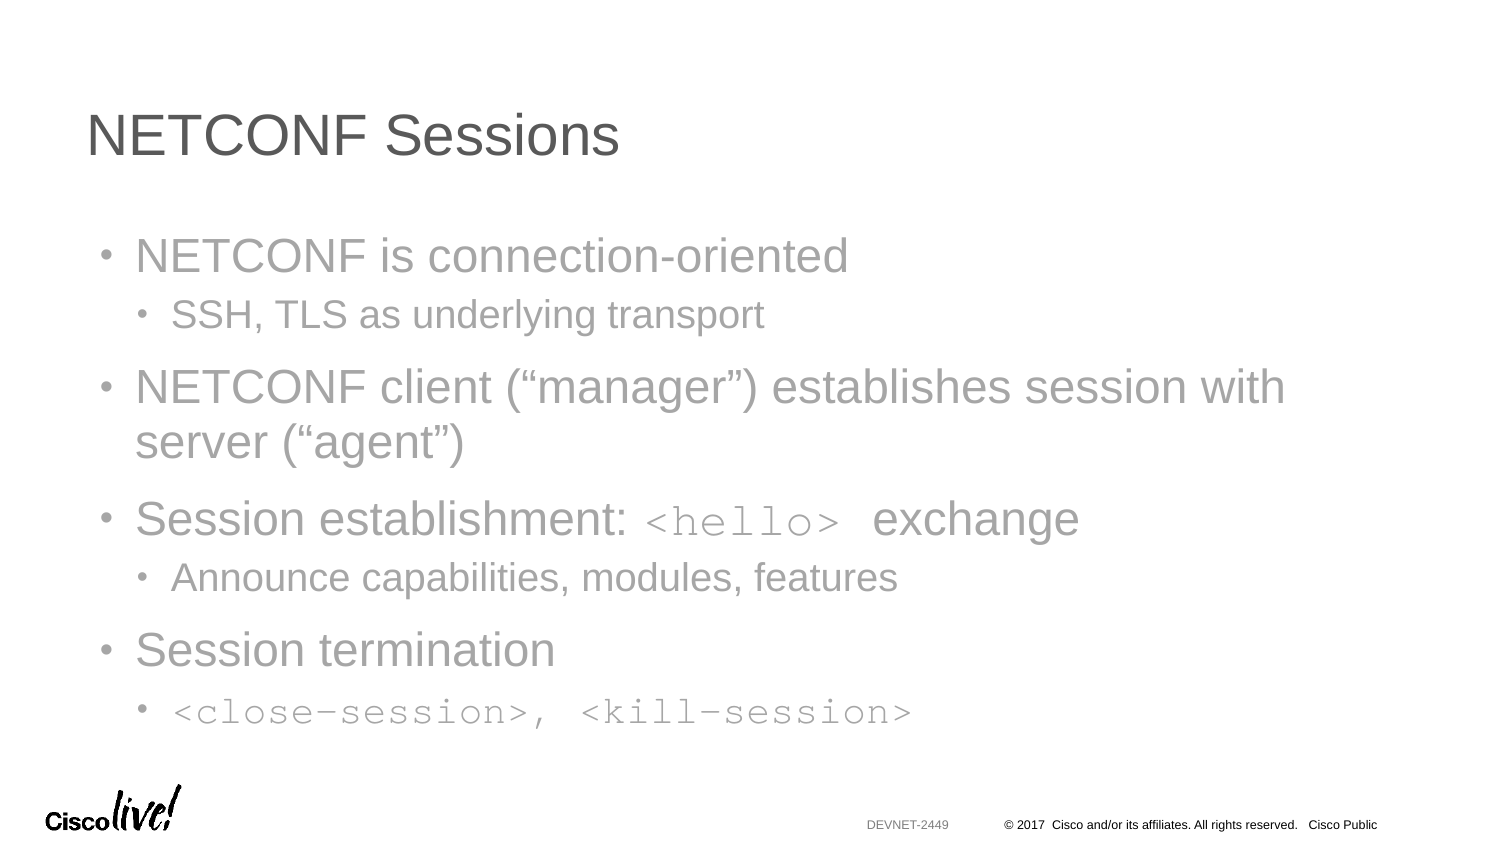

# NETCONF Sessions
NETCONF is connection-oriented
SSH, TLS as underlying transport
NETCONF client (“manager”) establishes session with server (“agent”)
Session establishment: <hello> exchange
Announce capabilities, modules, features
Session termination
<close-session>, <kill-session>
DEVNET-2449